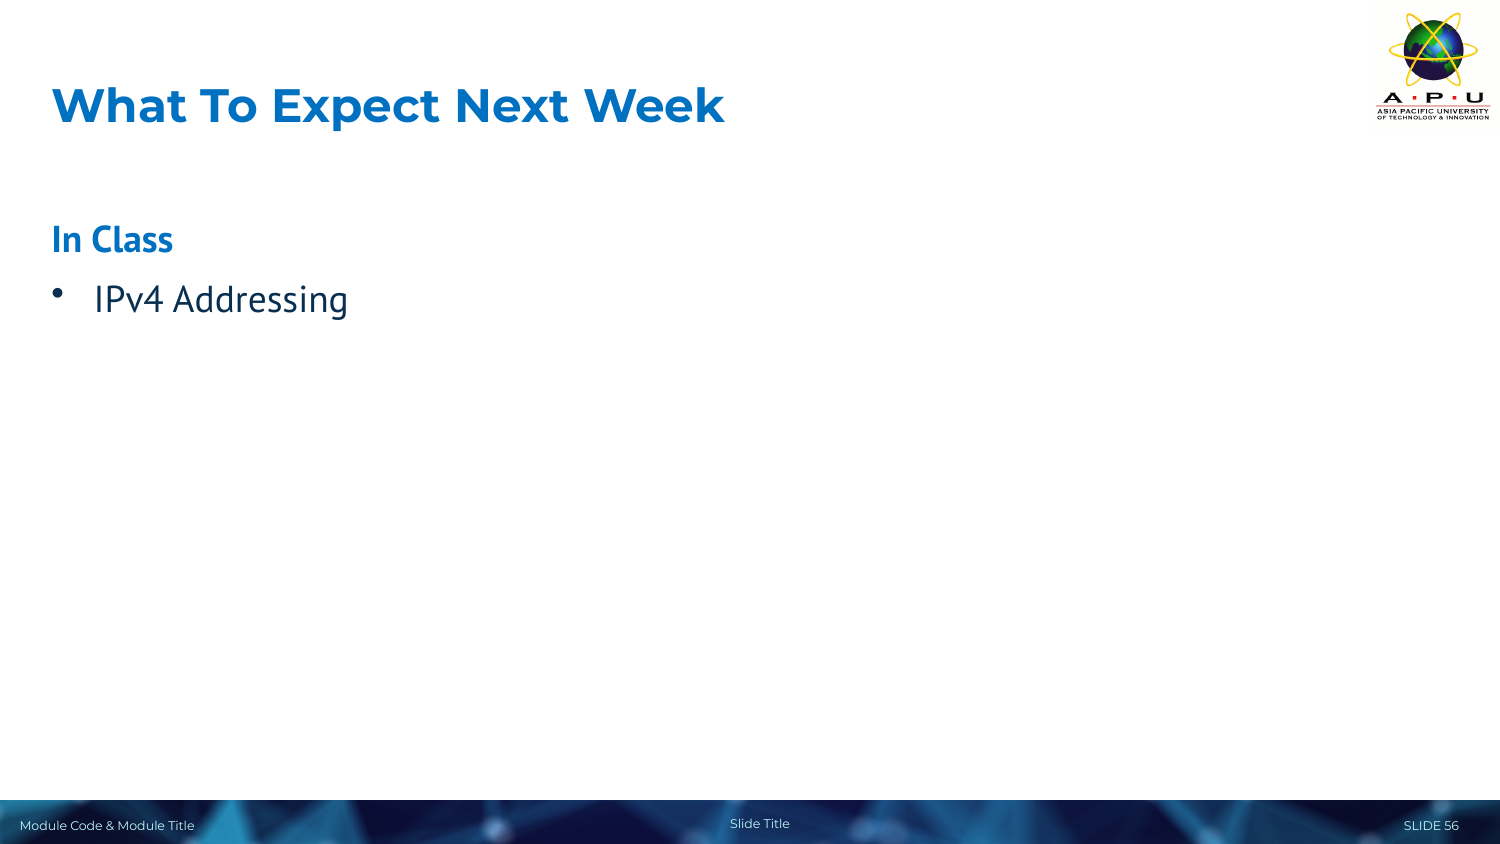

# What To Expect Next Week
In Class
IPv4 Addressing